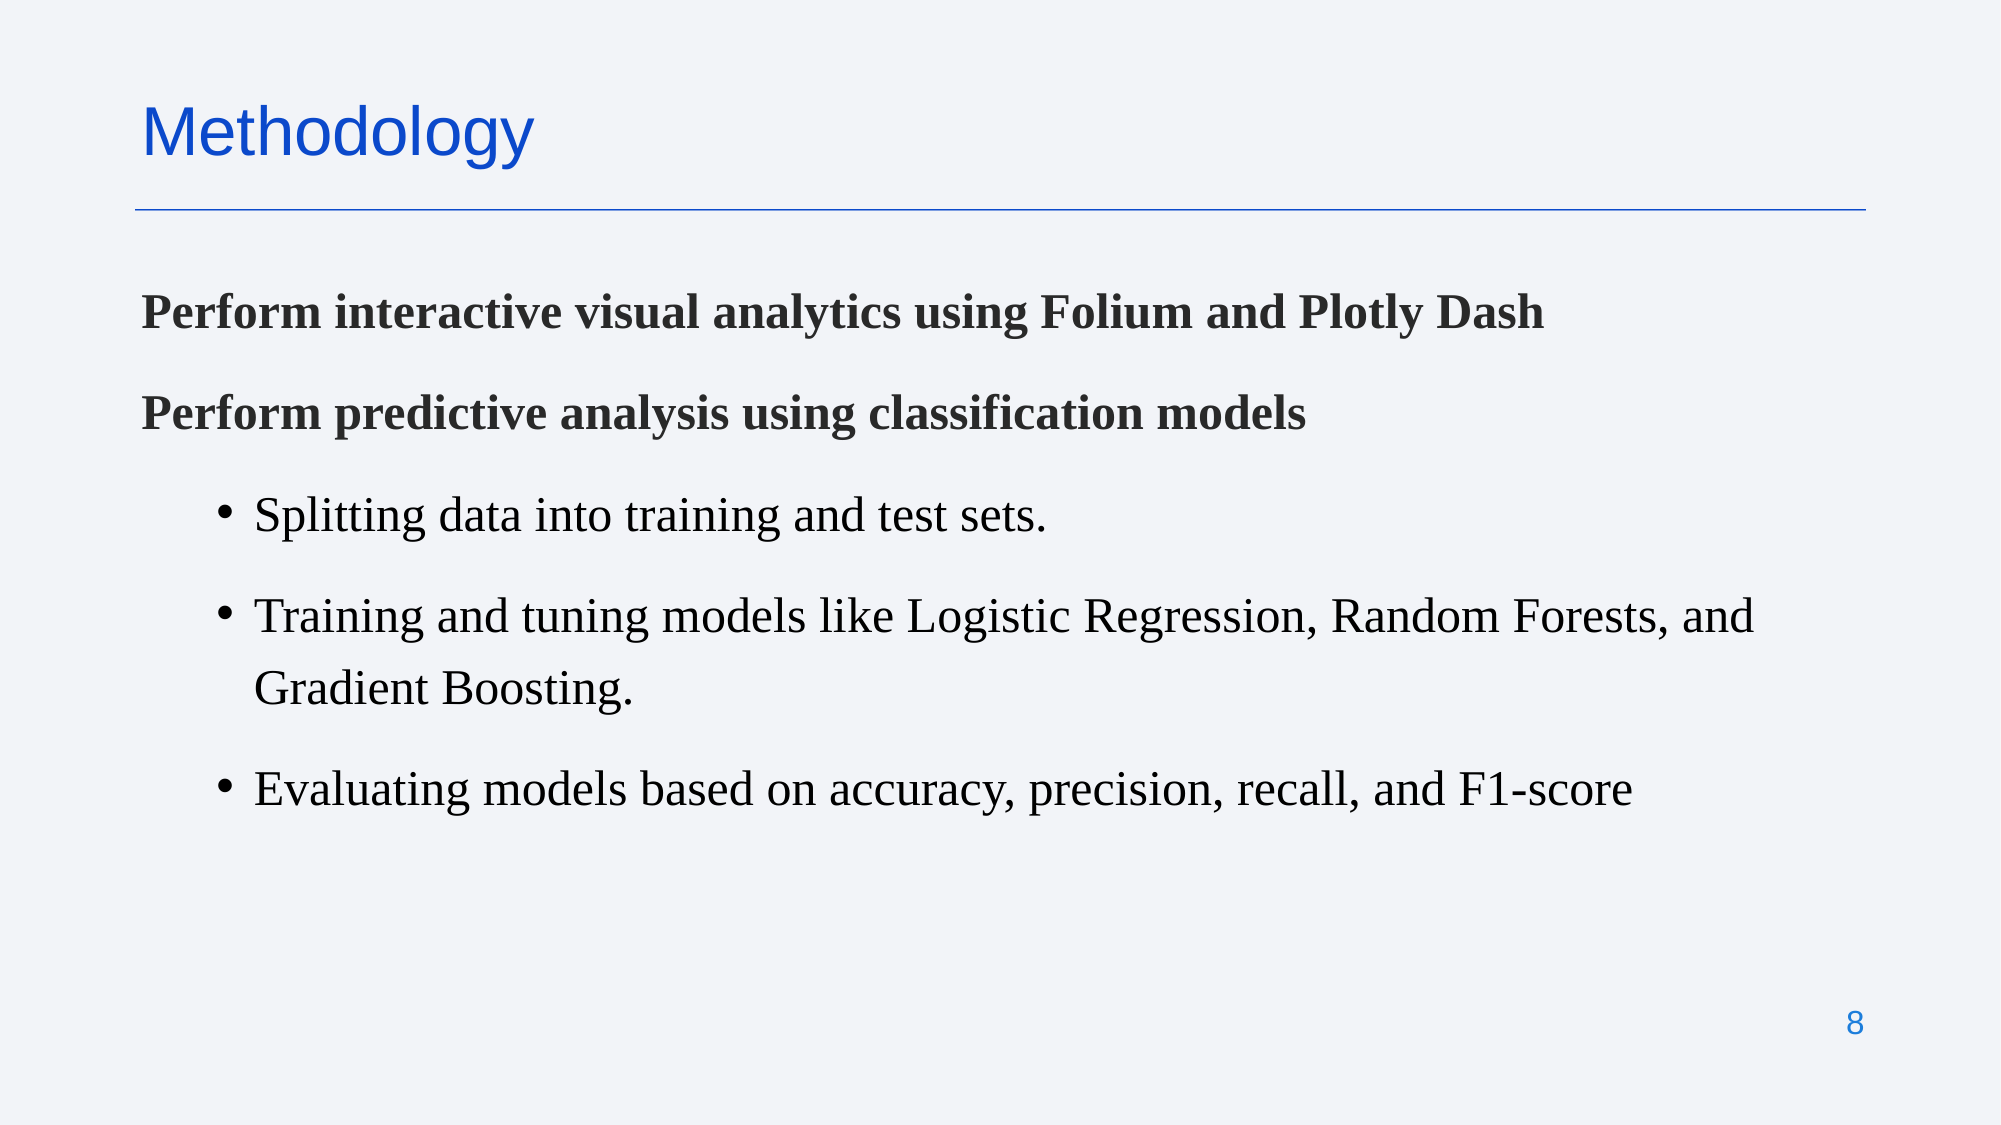

Methodology
Perform interactive visual analytics using Folium and Plotly Dash
Perform predictive analysis using classification models
Splitting data into training and test sets.
Training and tuning models like Logistic Regression, Random Forests, and Gradient Boosting.
Evaluating models based on accuracy, precision, recall, and F1-score

8